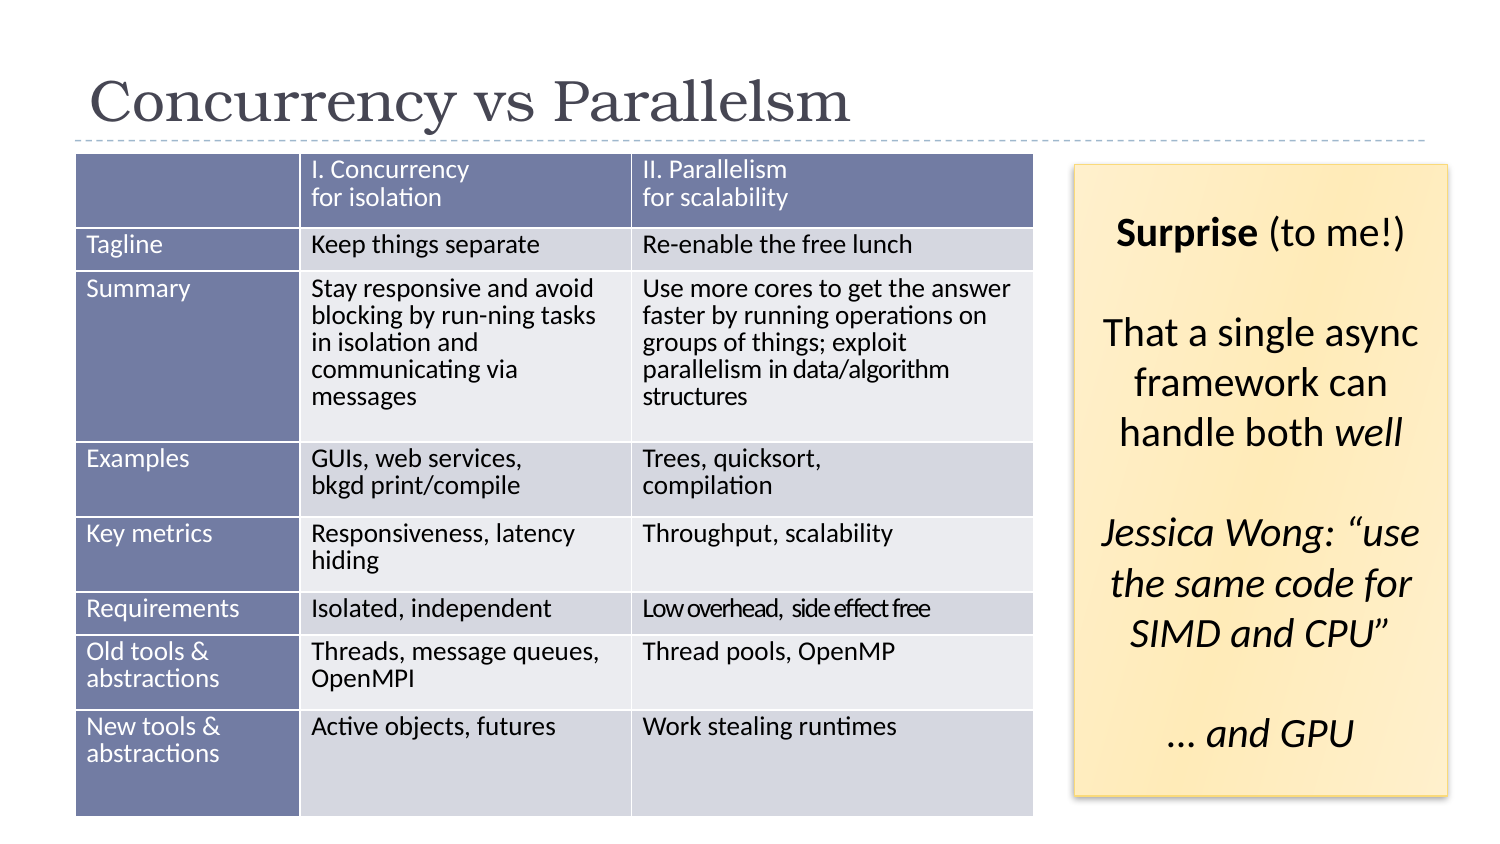

# Concurrency vs Parallelsm
|  | I. Concurrency for isolation | II. Parallelism for scalability |
| --- | --- | --- |
| Tagline | Keep things separate | Re-enable the free lunch |
| Summary | Stay responsive and avoid blocking by run-ning tasks in isolation and communicating via messages | Use more cores to get the answer faster by running operations on groups of things; exploit parallelism in data/algorithm structures |
| Examples | GUIs, web services, bkgd print/compile | Trees, quicksort, compilation |
| Key metrics | Responsiveness, latency hiding | Throughput, scalability |
| Requirements | Isolated, independent | Low overhead, side effect free |
| Old tools & abstractions | Threads, message queues, OpenMPI | Thread pools, OpenMP |
| New tools & abstractions | Active objects, futures | Work stealing runtimes |
Surprise (to me!)

That a single async framework can handle both well

Jessica Wong: “use the same code for SIMD and CPU”

… and GPU